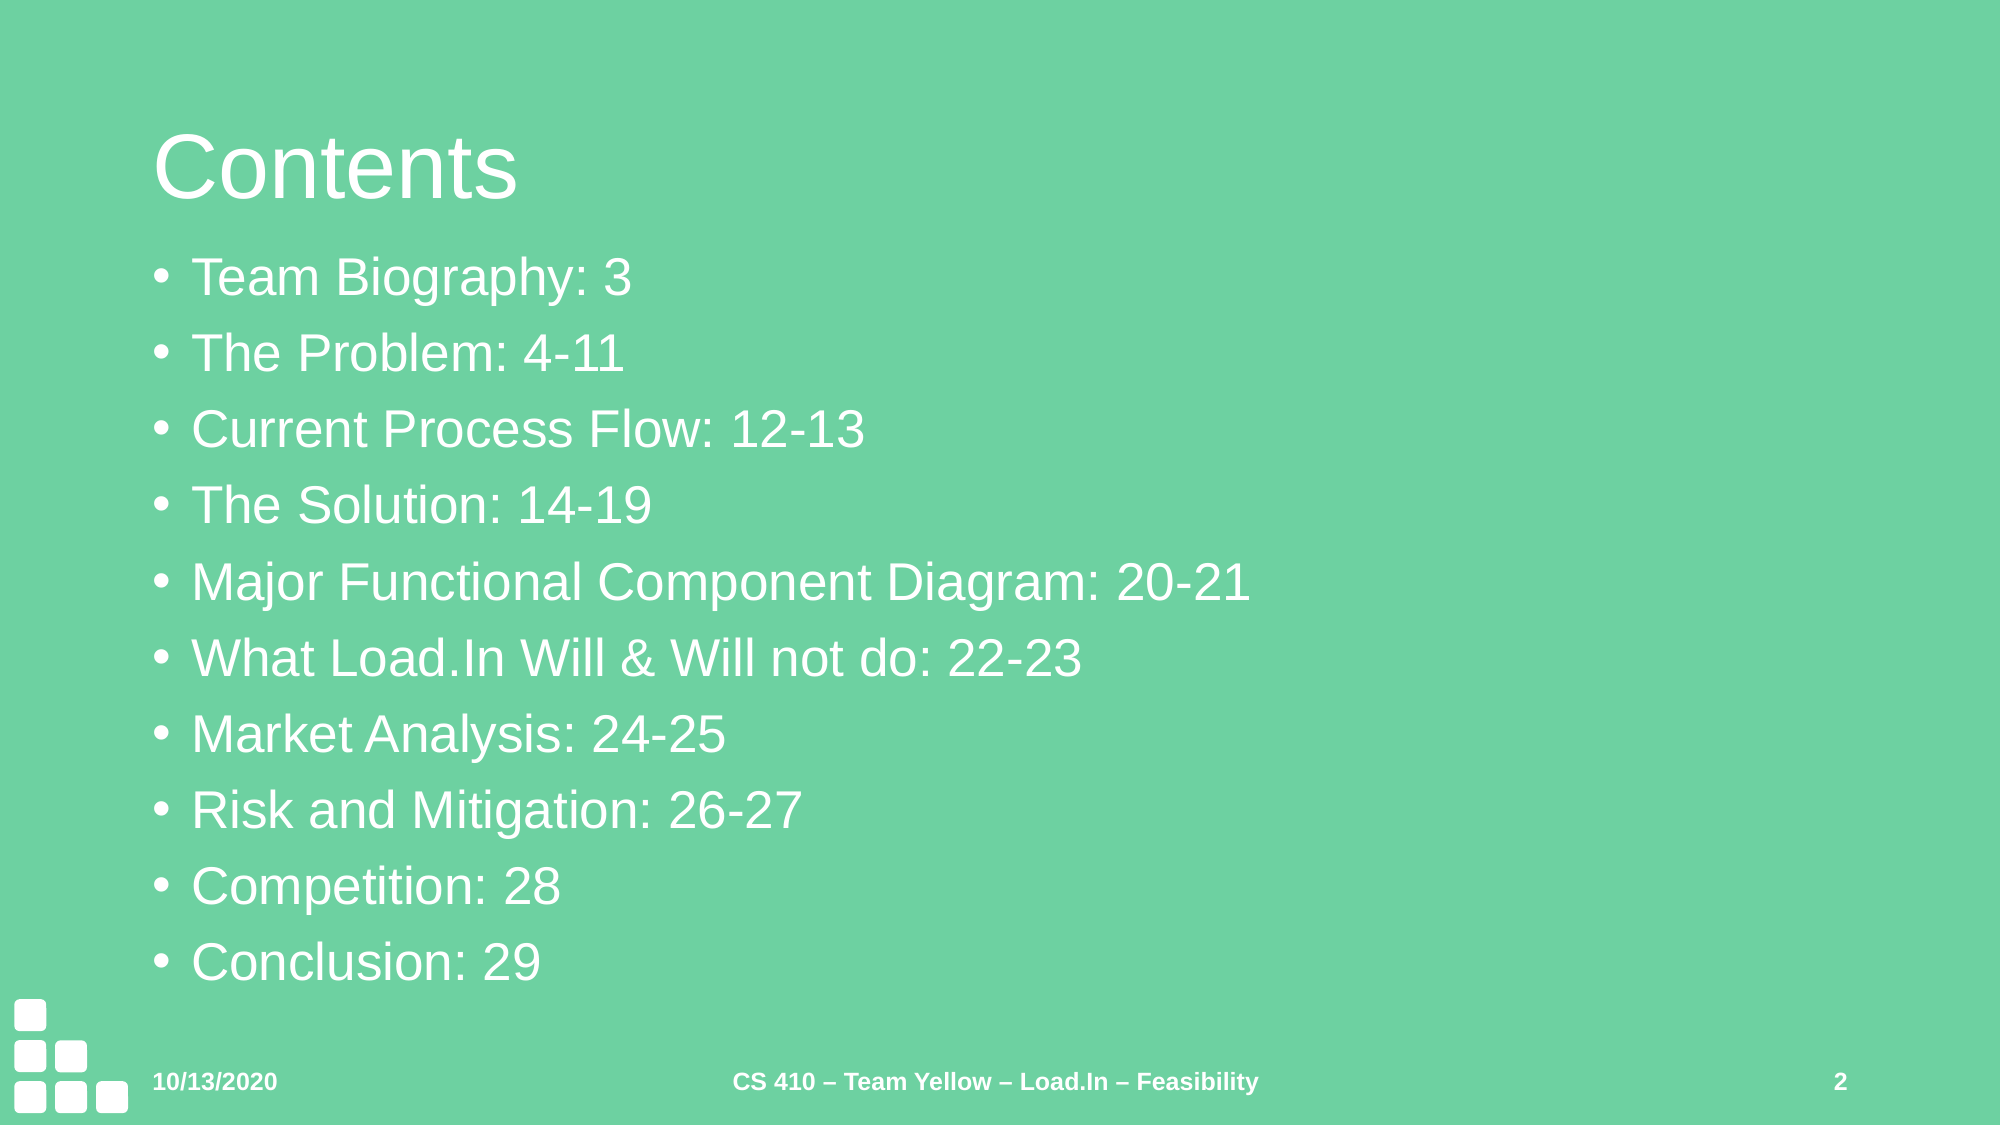

Contents
Team Biography: 3
The Problem: 4-11
Current Process Flow: 12-13
The Solution: 14-19
Major Functional Component Diagram: 20-21
What Load.In Will & Will not do: 22-23
Market Analysis: 24-25
Risk and Mitigation: 26-27
Competition: 28
Conclusion: 29
10/13/2020
CS 410 – Team Yellow – Load.In – Feasibility
2